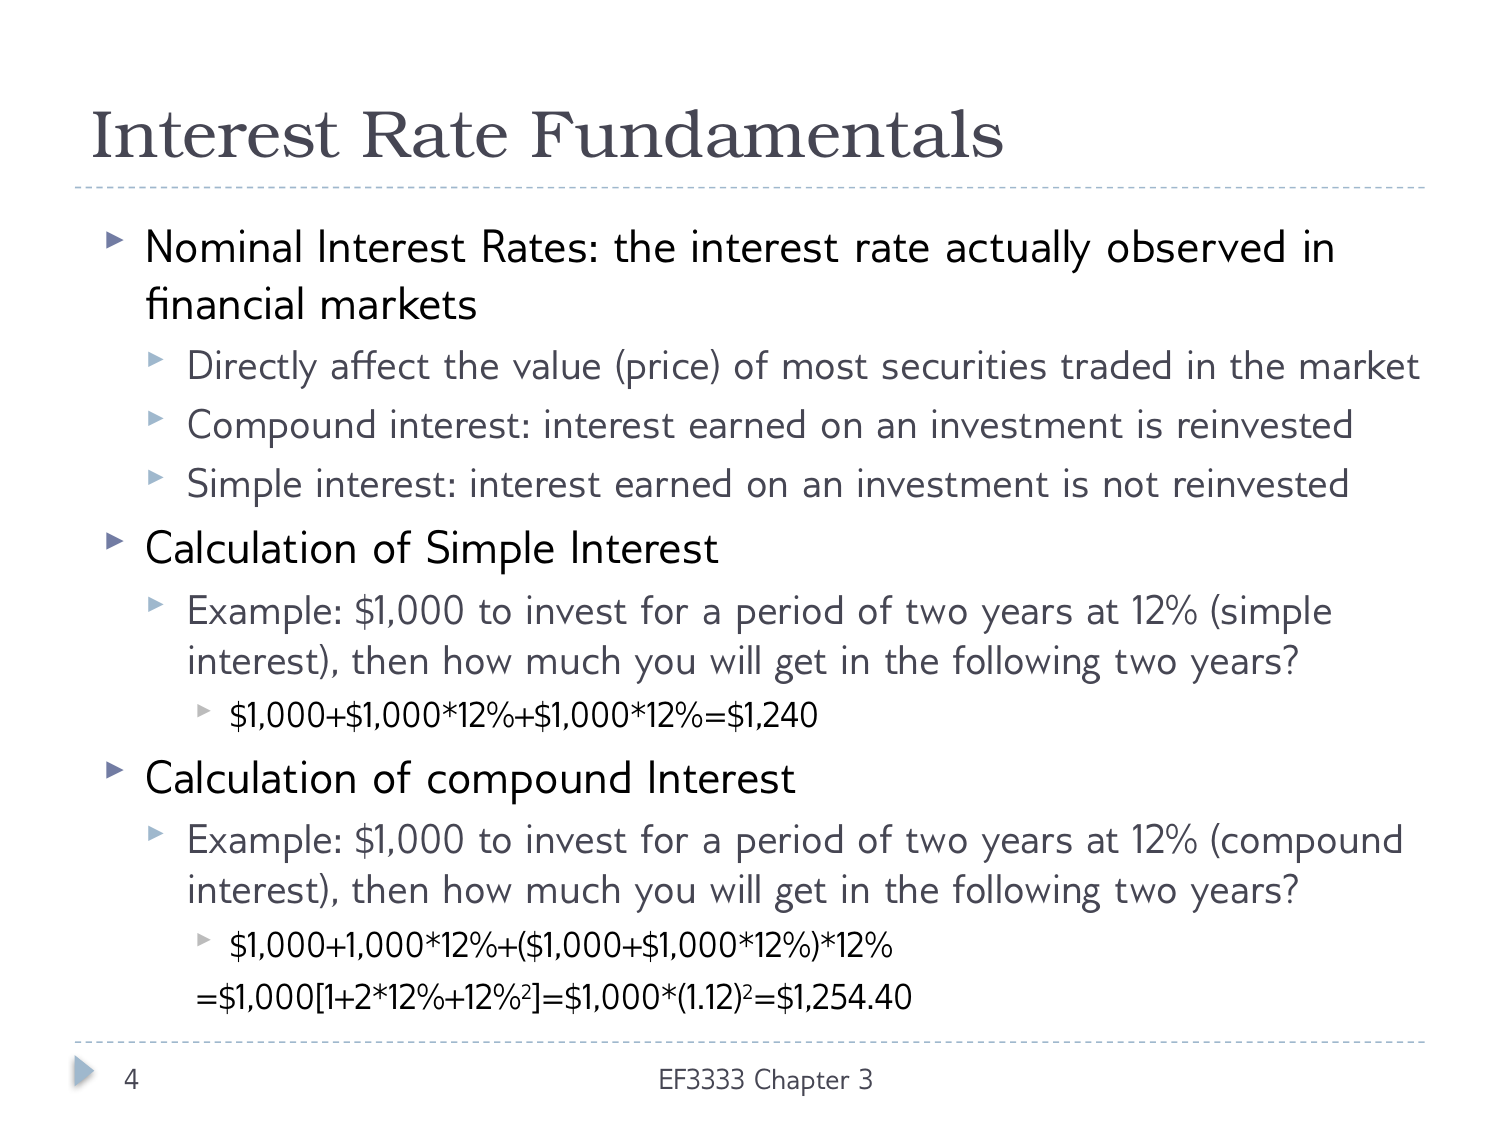

# Interest Rate Fundamentals
Nominal Interest Rates: the interest rate actually observed in financial markets
Directly affect the value (price) of most securities traded in the market
Compound interest: interest earned on an investment is reinvested
Simple interest: interest earned on an investment is not reinvested
Calculation of Simple Interest
Example: $1,000 to invest for a period of two years at 12% (simple interest), then how much you will get in the following two years?
$1,000+$1,000*12%+$1,000*12%=$1,240
Calculation of compound Interest
Example: $1,000 to invest for a period of two years at 12% (compound interest), then how much you will get in the following two years?
$1,000+1,000*12%+($1,000+$1,000*12%)*12%
=$1,000[1+2*12%+12%2]=$1,000*(1.12)2=$1,254.40

4
EF3333 Chapter 3